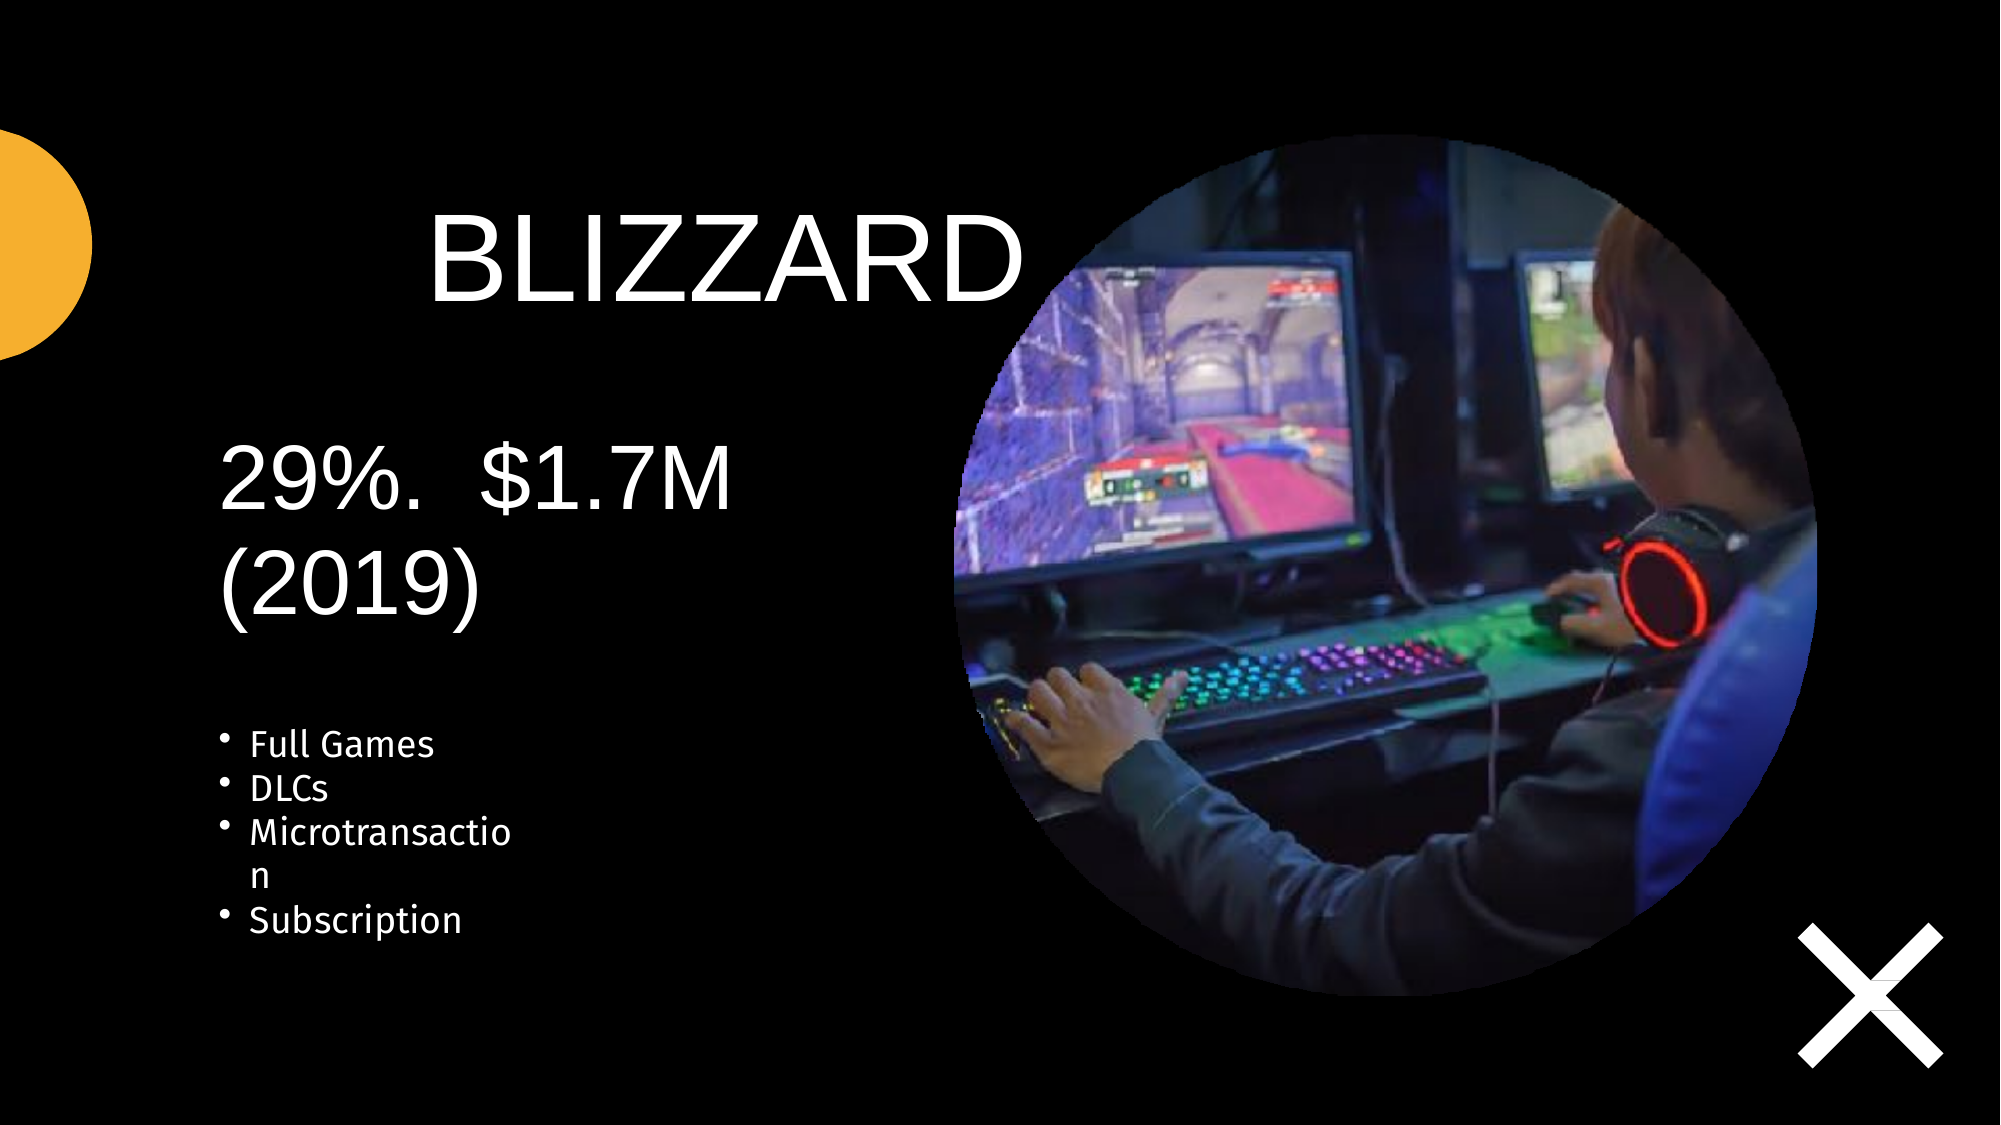

# BLIZZARD
29%.	$1.7M
(2019)
Full Games
DLCs
Microtransaction
Subscription